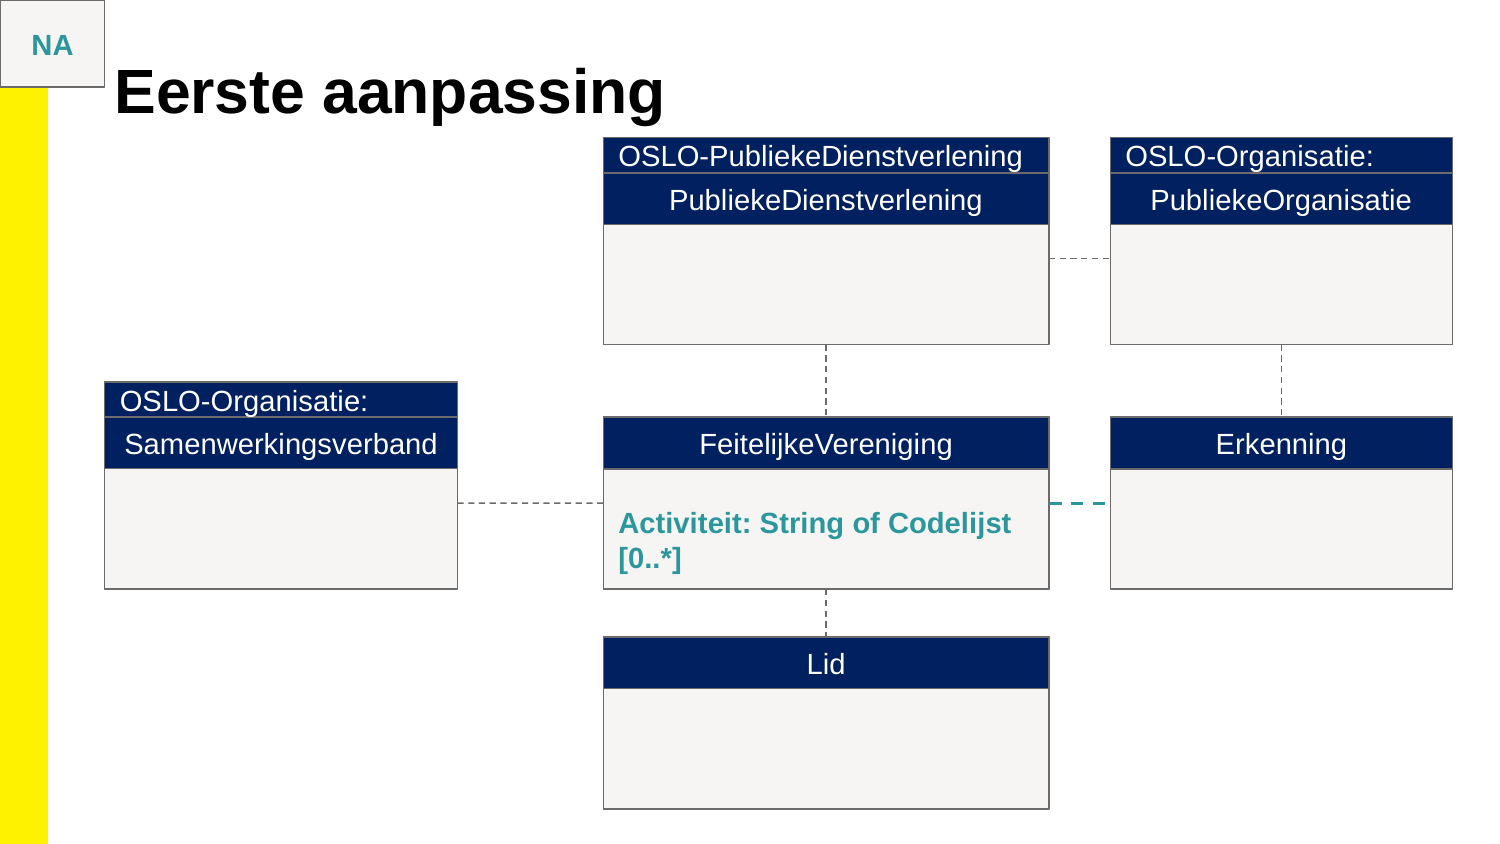

NA
Eerste aanpassing
OSLO-PubliekeDienstverlening
OSLO-Organisatie:

PubliekeDienstverlening

PubliekeOrganisatie
OSLO-Organisatie:

Samenwerkingsverband
Activiteit: String of Codelijst [0..*]
FeitelijkeVereniging

Activiteit

Erkenning

Lid